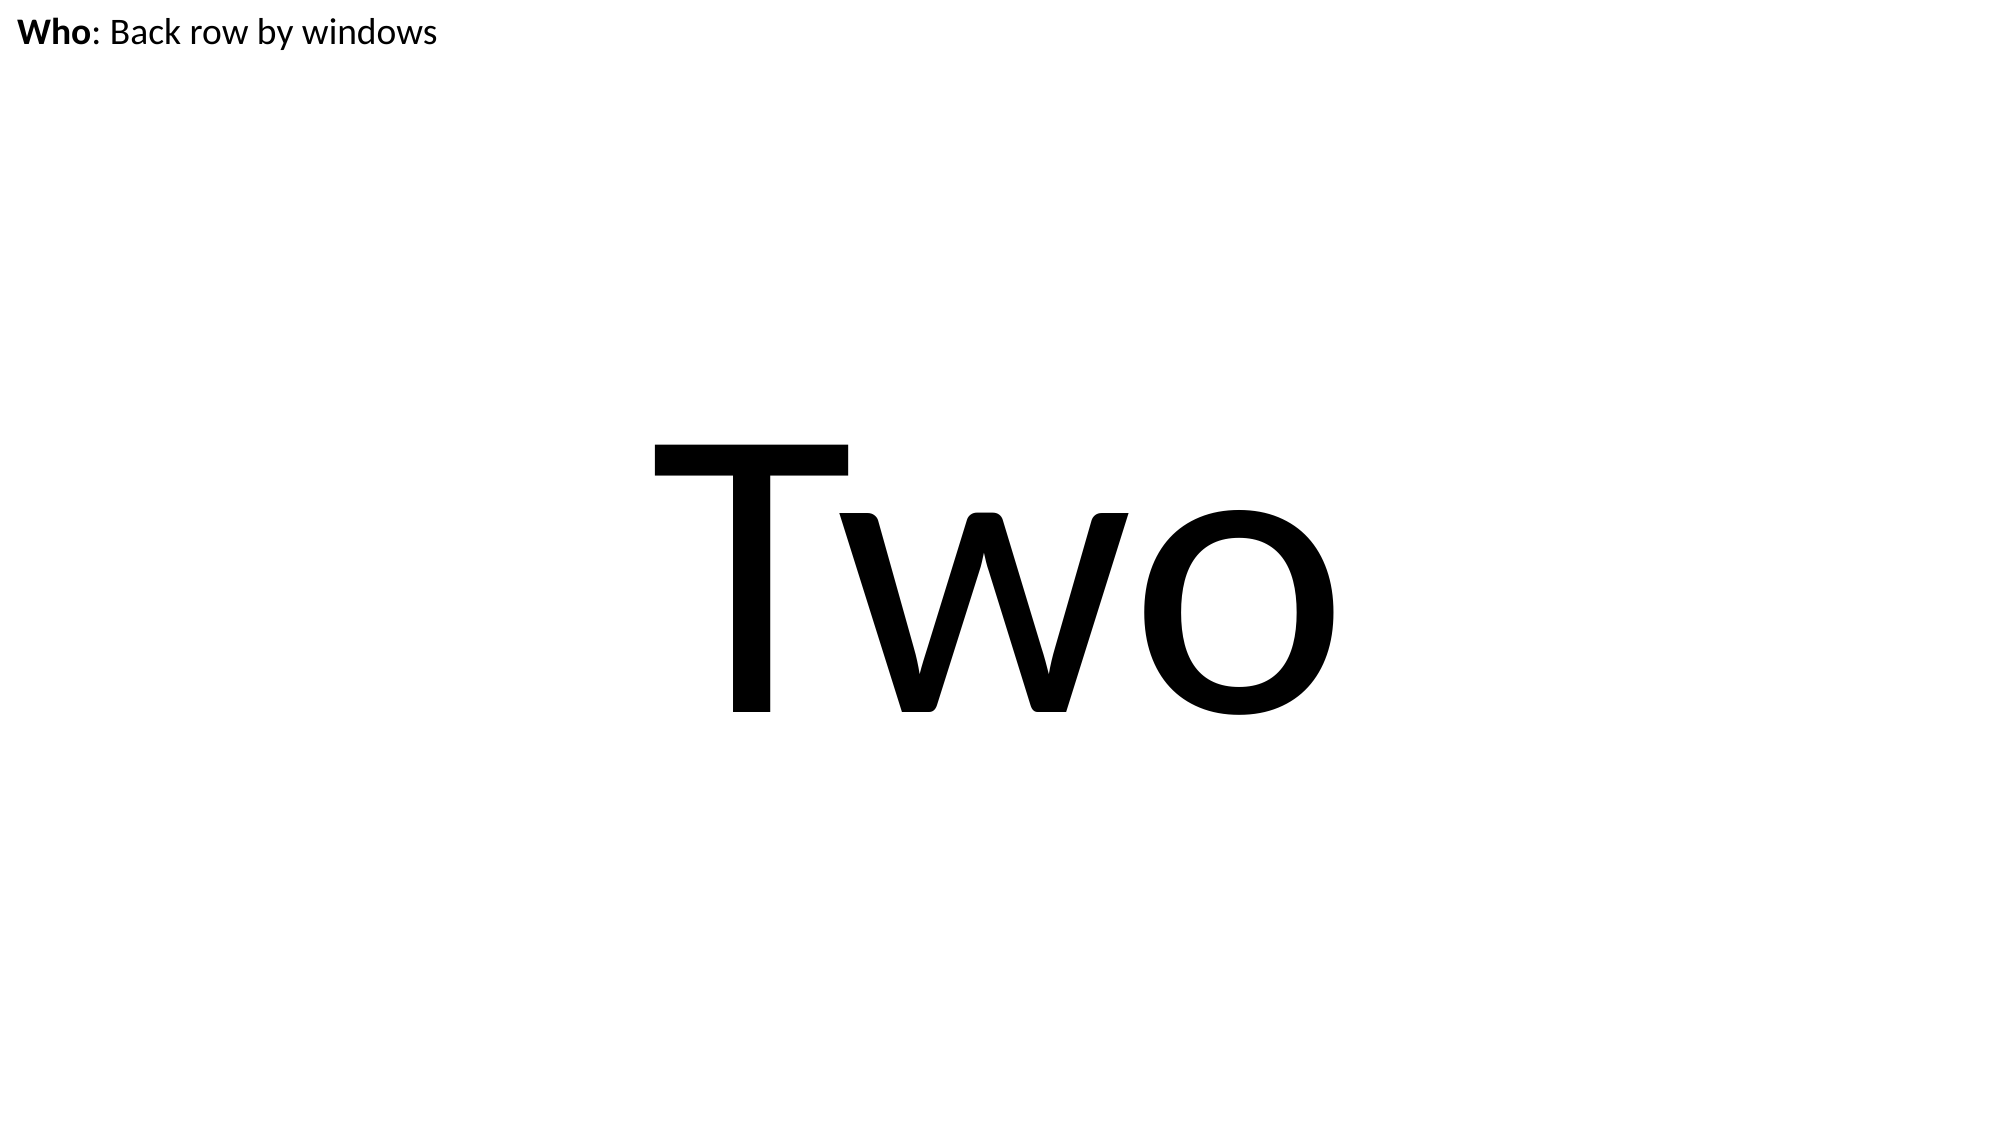

Who: Back row by windows
# Two